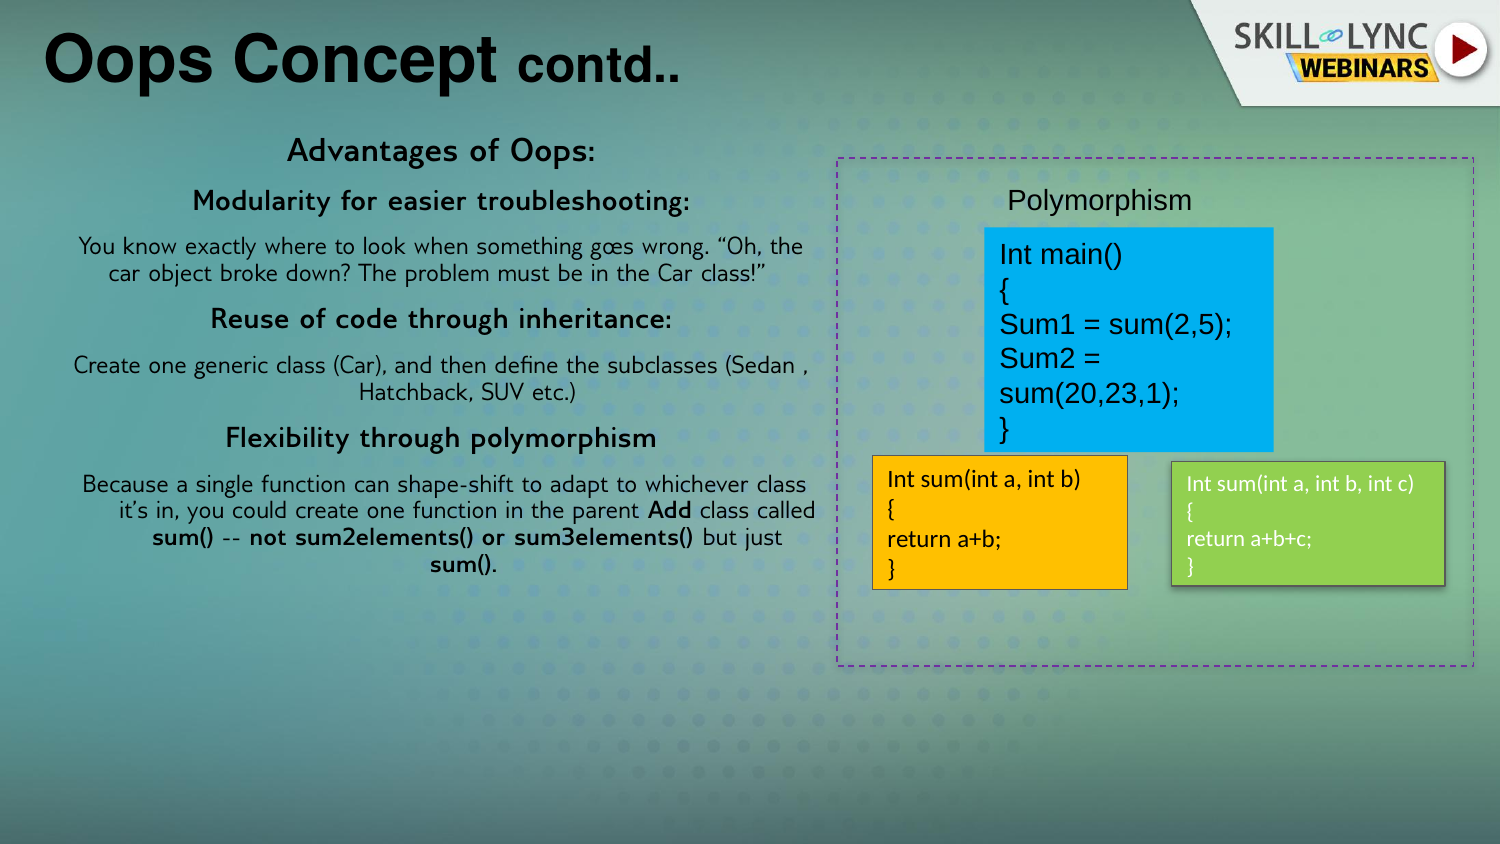

# Oops Concept contd..

Polymorphism
Int main()
{
Sum1 = sum(2,5);
Sum2 = sum(20,23,1);
}
Int sum(int a, int b)
{
return a+b;
}
Int sum(int a, int b, int c)
{
return a+b+c;
}
Advantages of Oops:
Modularity for easier troubleshooting:
You know exactly where to look when something goes wrong. “Oh, the car object broke down? The problem must be in the Car class!”
Reuse of code through inheritance:
Create one generic class (Car), and then define the subclasses (Sedan , Hatchback, SUV etc.)
Flexibility through polymorphism
 Because a single function can shape-shift to adapt to whichever class it’s in, you could create one function in the parent Add class called sum() -- not sum2elements() or sum3elements() but just sum().